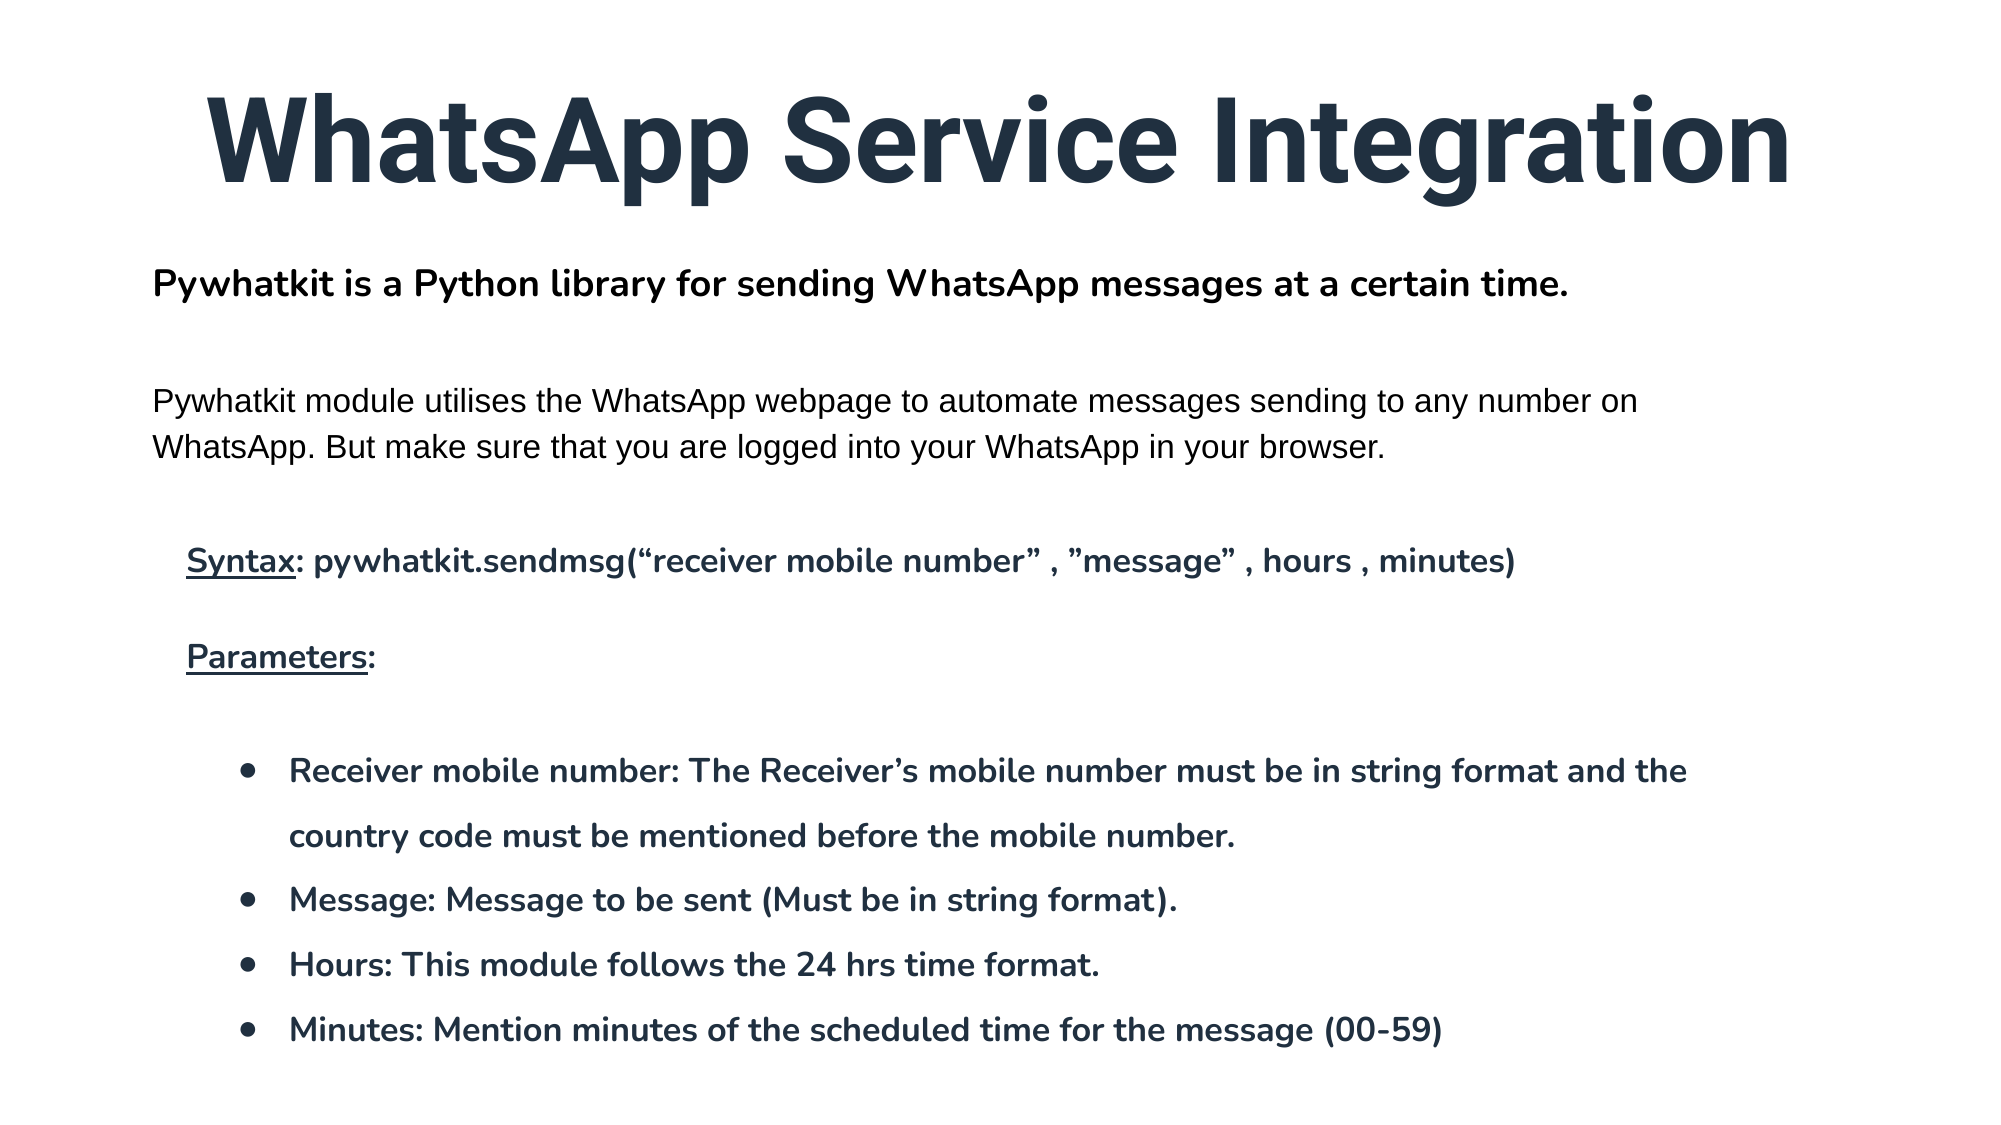

# WhatsApp Service Integration
Pywhatkit is a Python library for sending WhatsApp messages at a certain time.

Pywhatkit module utilises the WhatsApp webpage to automate messages sending to any number on WhatsApp. But make sure that you are logged into your WhatsApp in your browser.

Syntax: pywhatkit.sendmsg(“receiver mobile number” , ”message” , hours , minutes)
Parameters:
Receiver mobile number: The Receiver’s mobile number must be in string format and the country code must be mentioned before the mobile number.
Message: Message to be sent (Must be in string format).
Hours: This module follows the 24 hrs time format.
Minutes: Mention minutes of the scheduled time for the message (00-59)